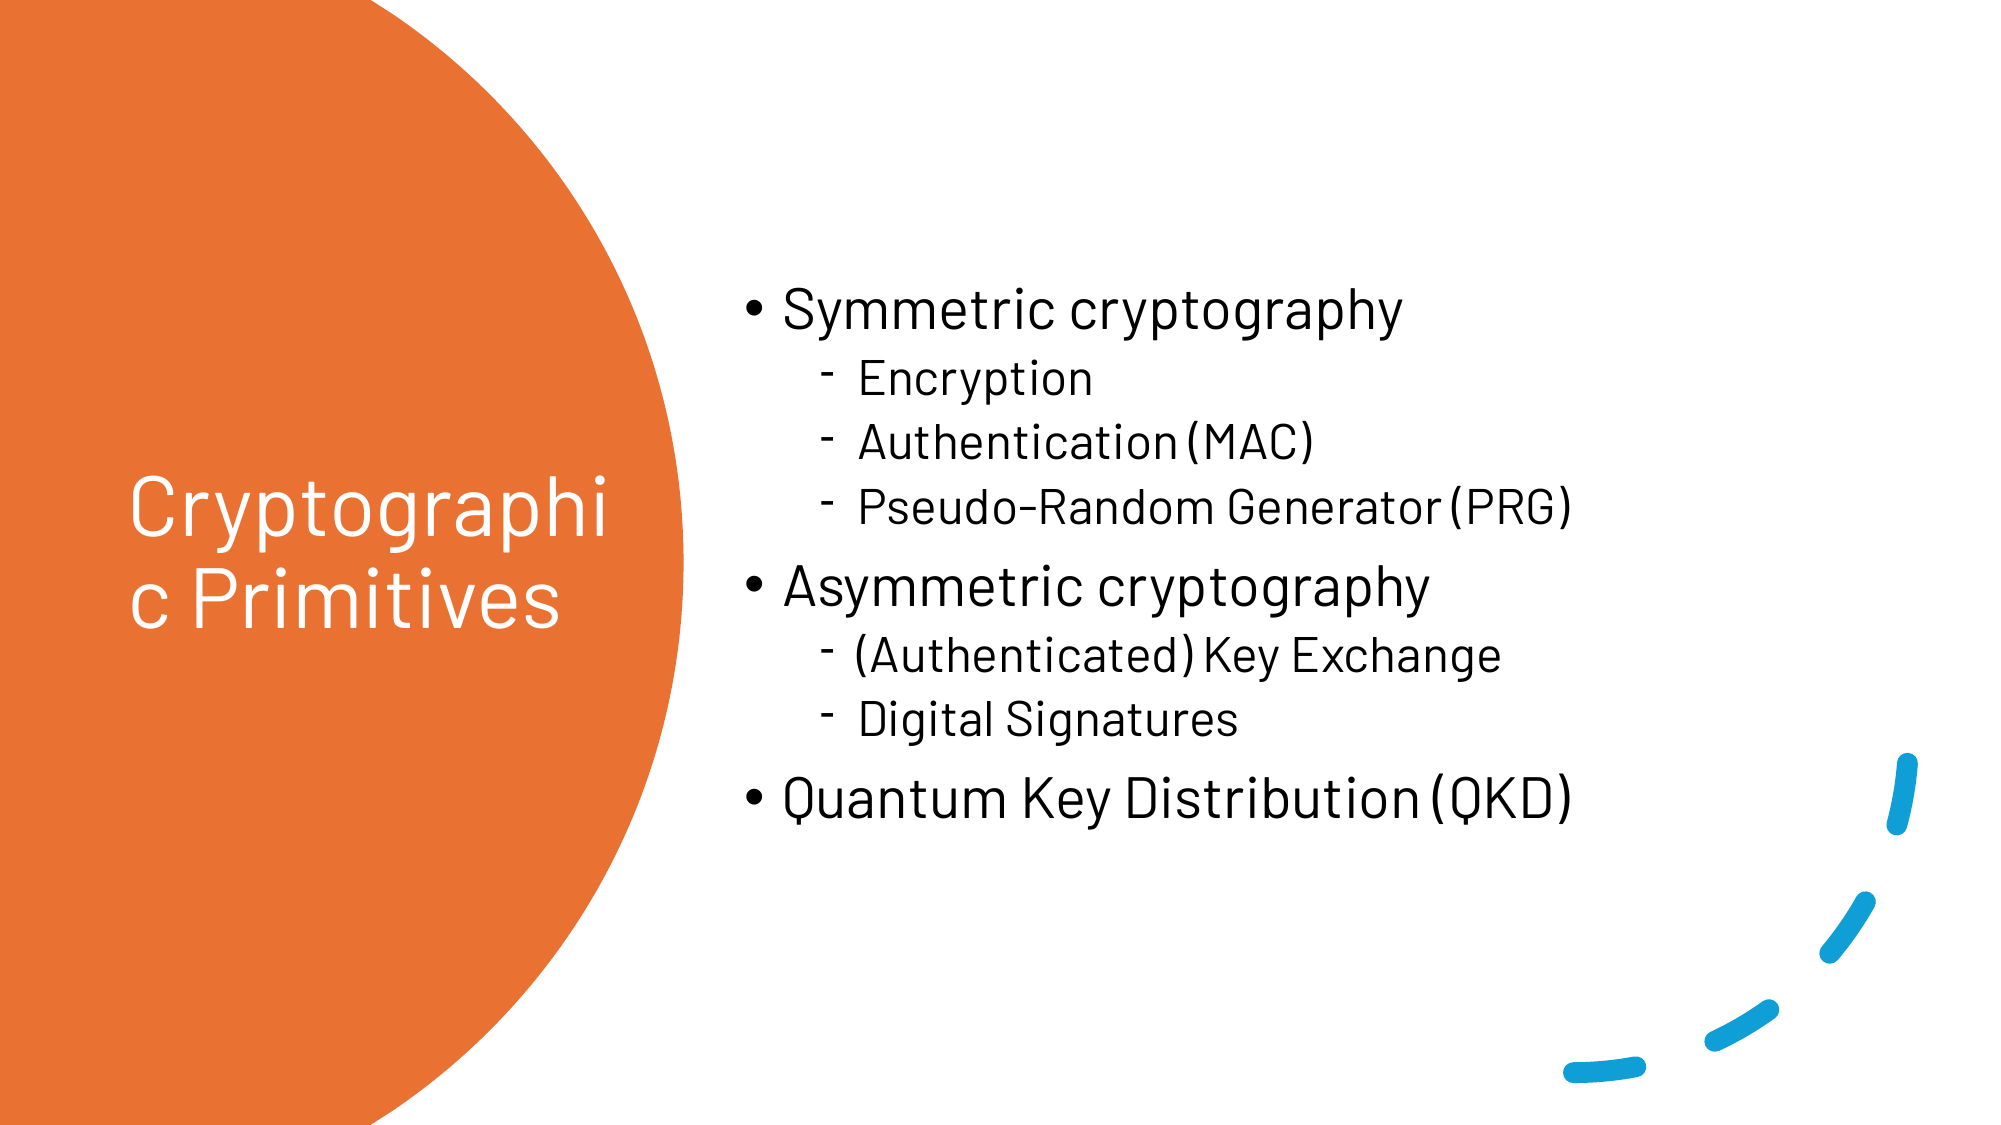

Symmetric cryptography
Encryption
Authentication (MAC)
Pseudo-Random Generator (PRG)
Asymmetric cryptography
(Authenticated) Key Exchange
Digital Signatures
Quantum Key Distribution (QKD)
# Cryptographic Primitives

8